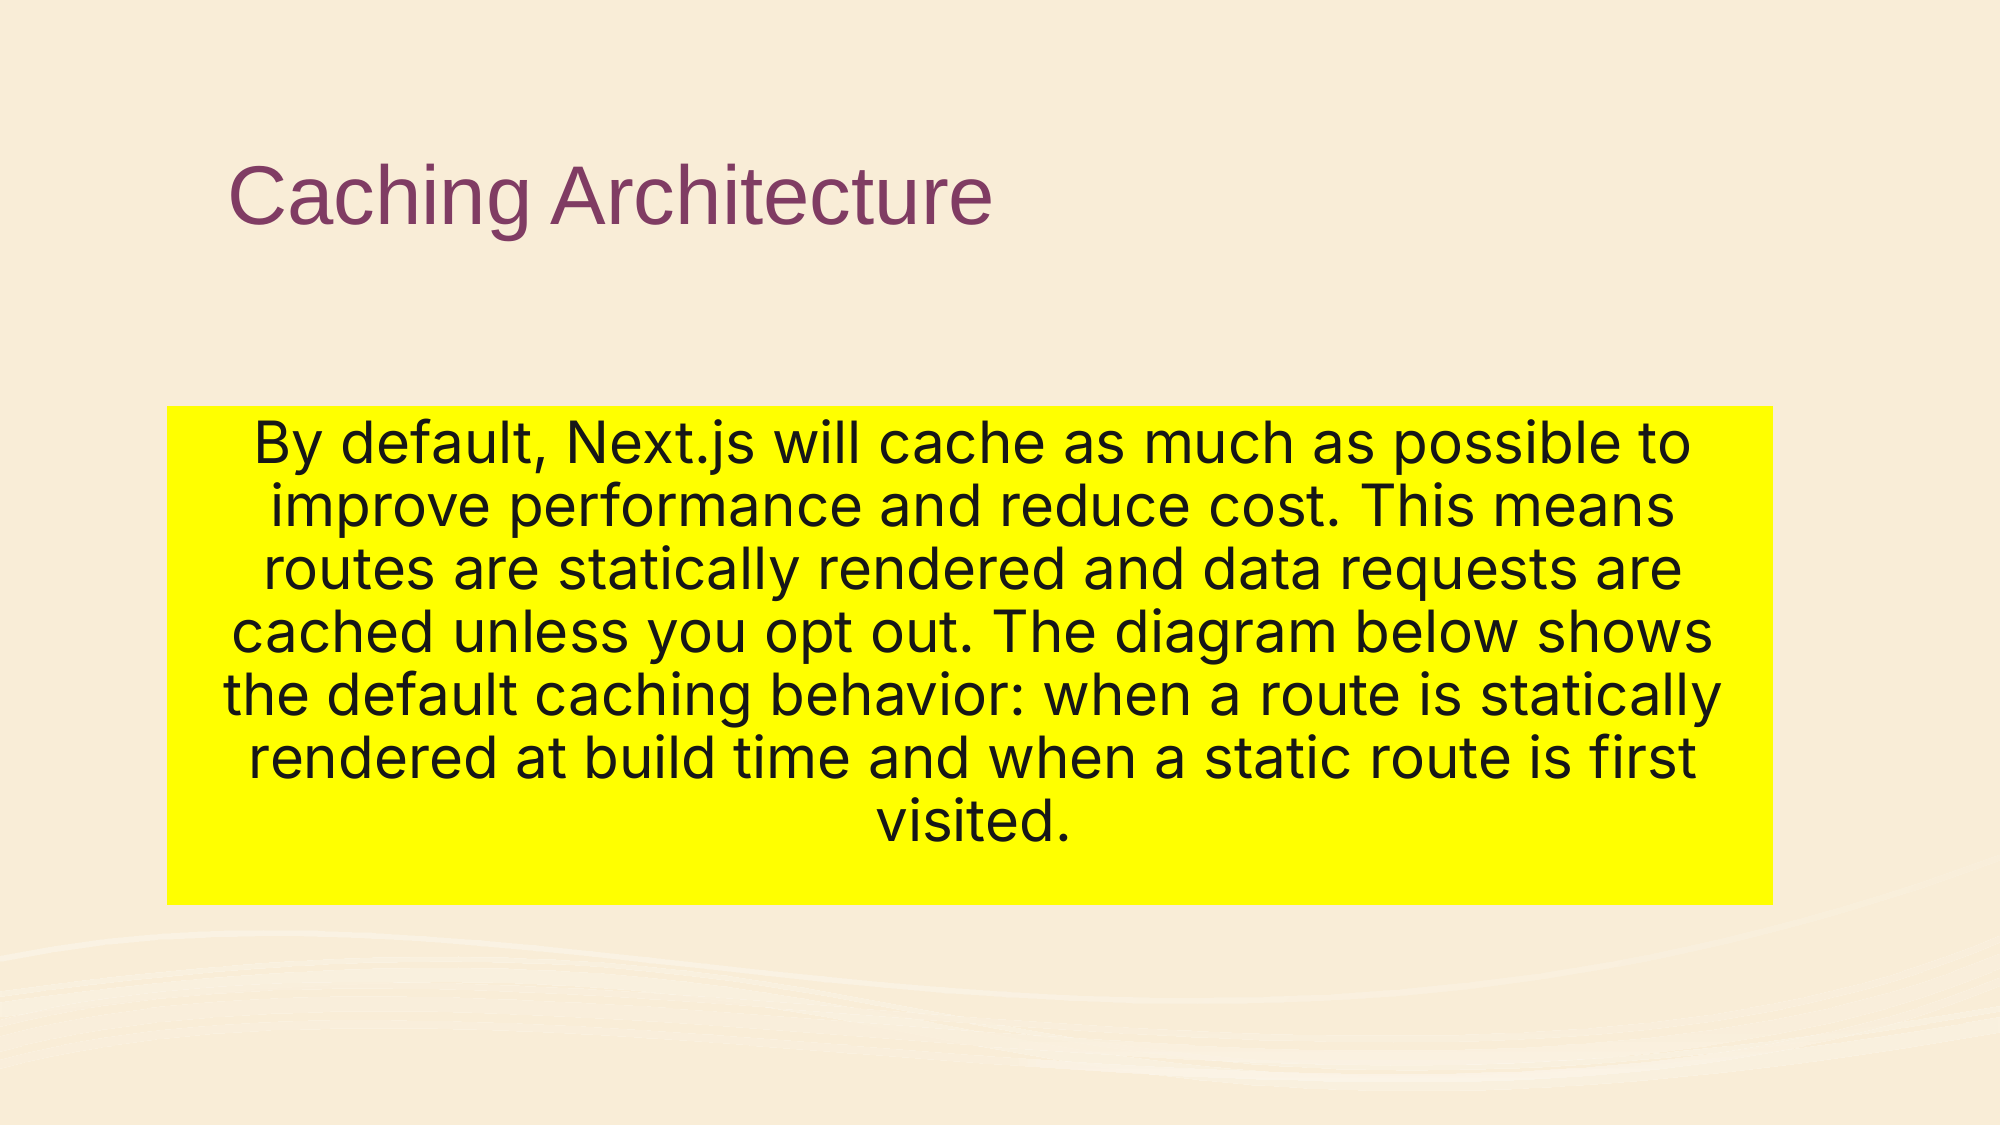

# Caching Architecture
By default, Next.js will cache as much as possible to improve performance and reduce cost. This means routes are statically rendered and data requests are cached unless you opt out. The diagram below shows the default caching behavior: when a route is statically rendered at build time and when a static route is first visited.